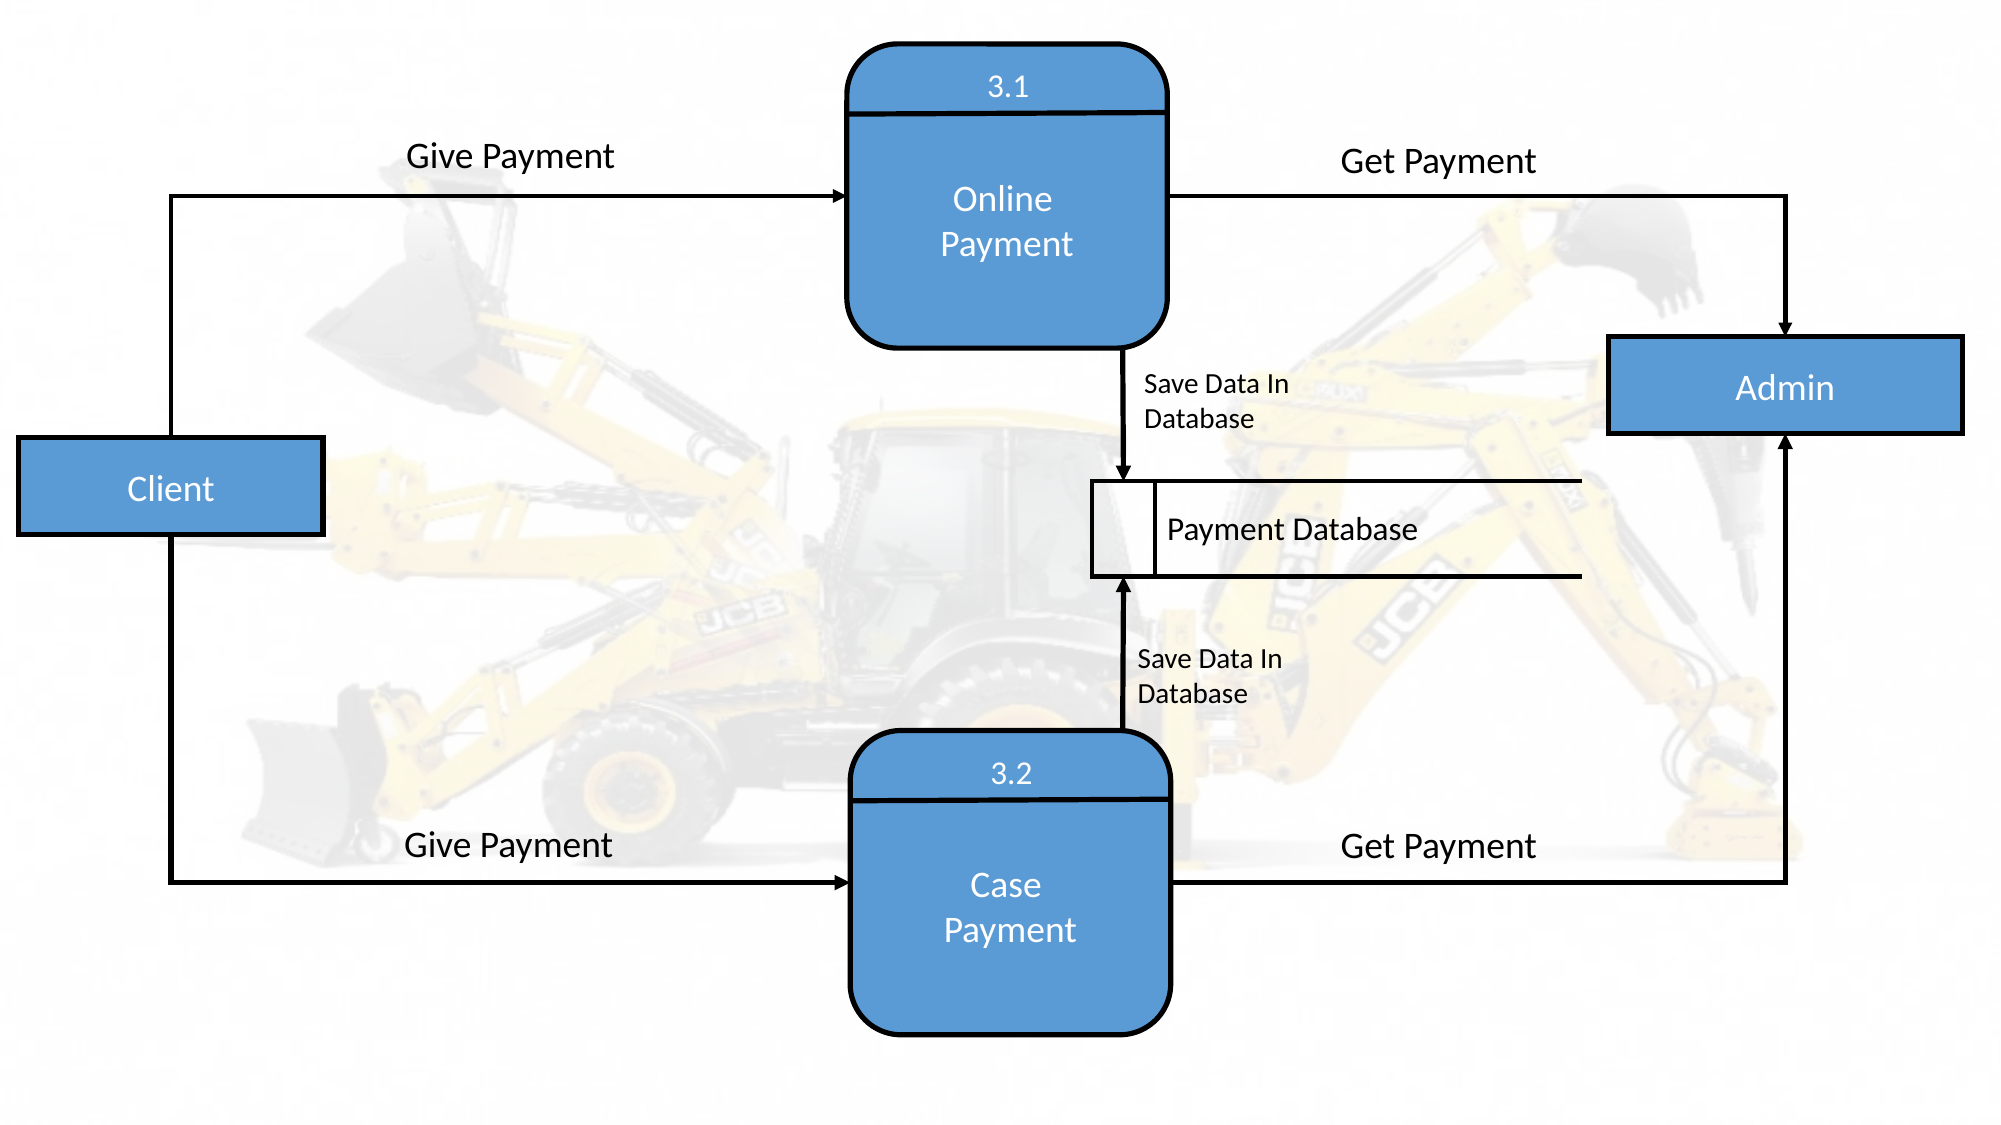

Online
Payment

3.1
Give Payment
Get Payment
Admin
Save Data In Database
Client

Payment Database
Save Data In Database

Case
Payment

3.2
Give Payment
Get Payment